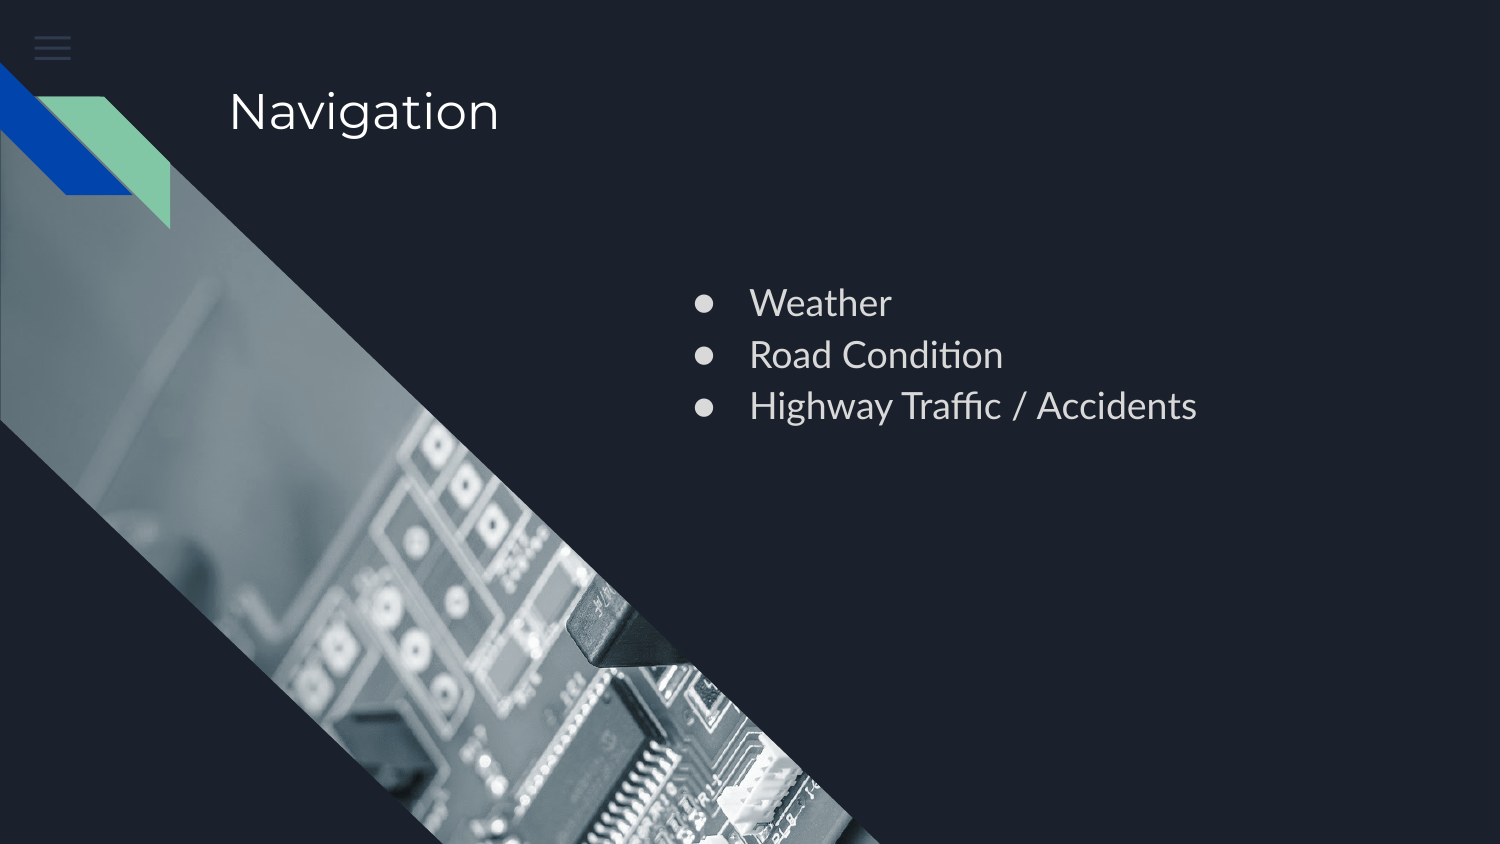

# Navigation
Weather
Road Condition
Highway Traffic / Accidents